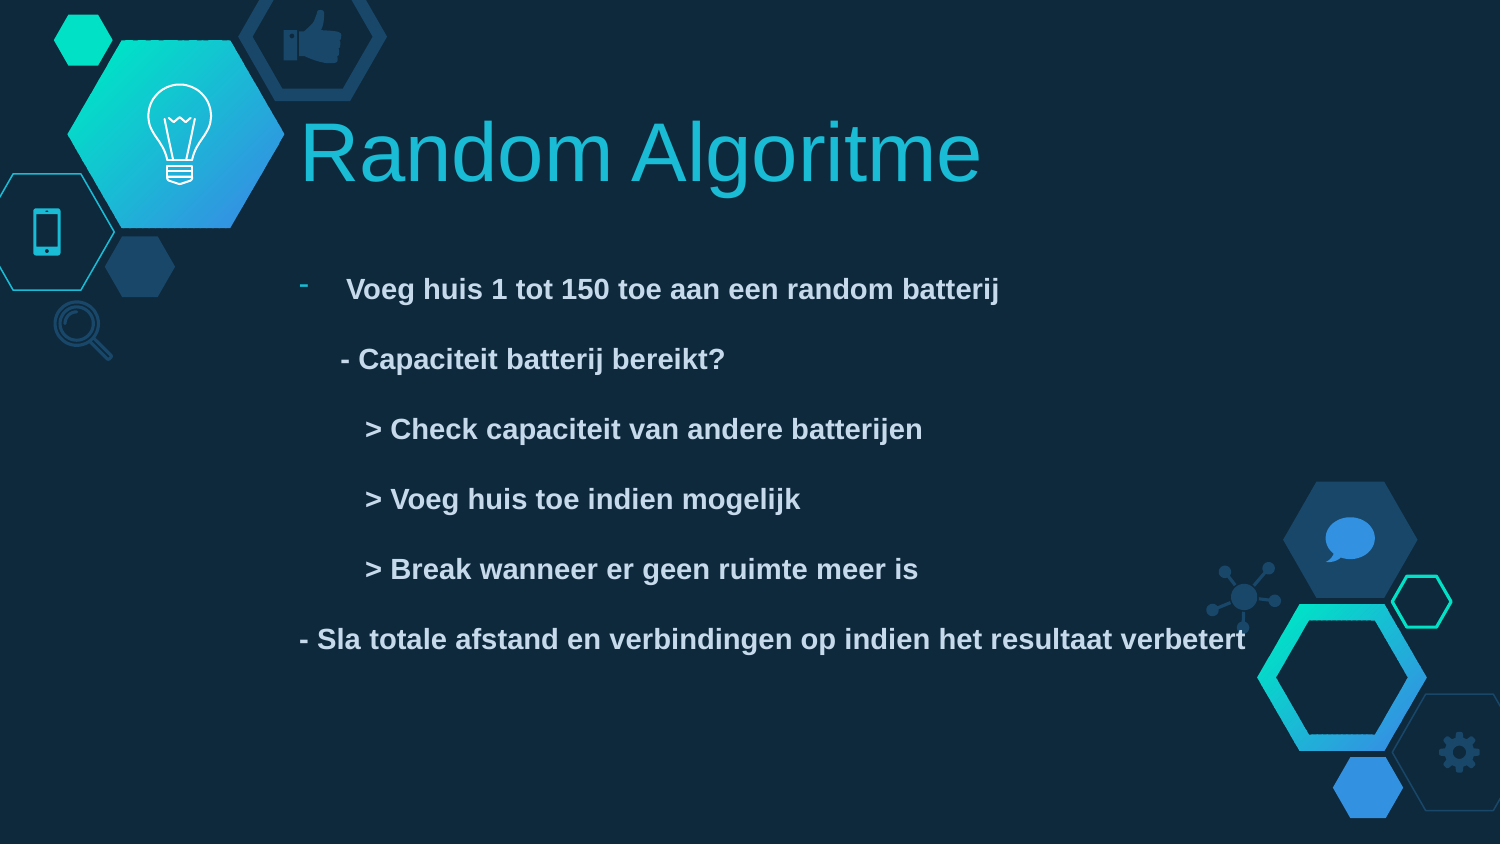

# Random Algoritme
Voeg huis 1 tot 150 toe aan een random batterij

     - Capaciteit batterij bereikt?

        > Check capaciteit van andere batterijen

        > Voeg huis toe indien mogelijk

        > Break wanneer er geen ruimte meer is

- Sla totale afstand en verbindingen op indien het resultaat verbetert